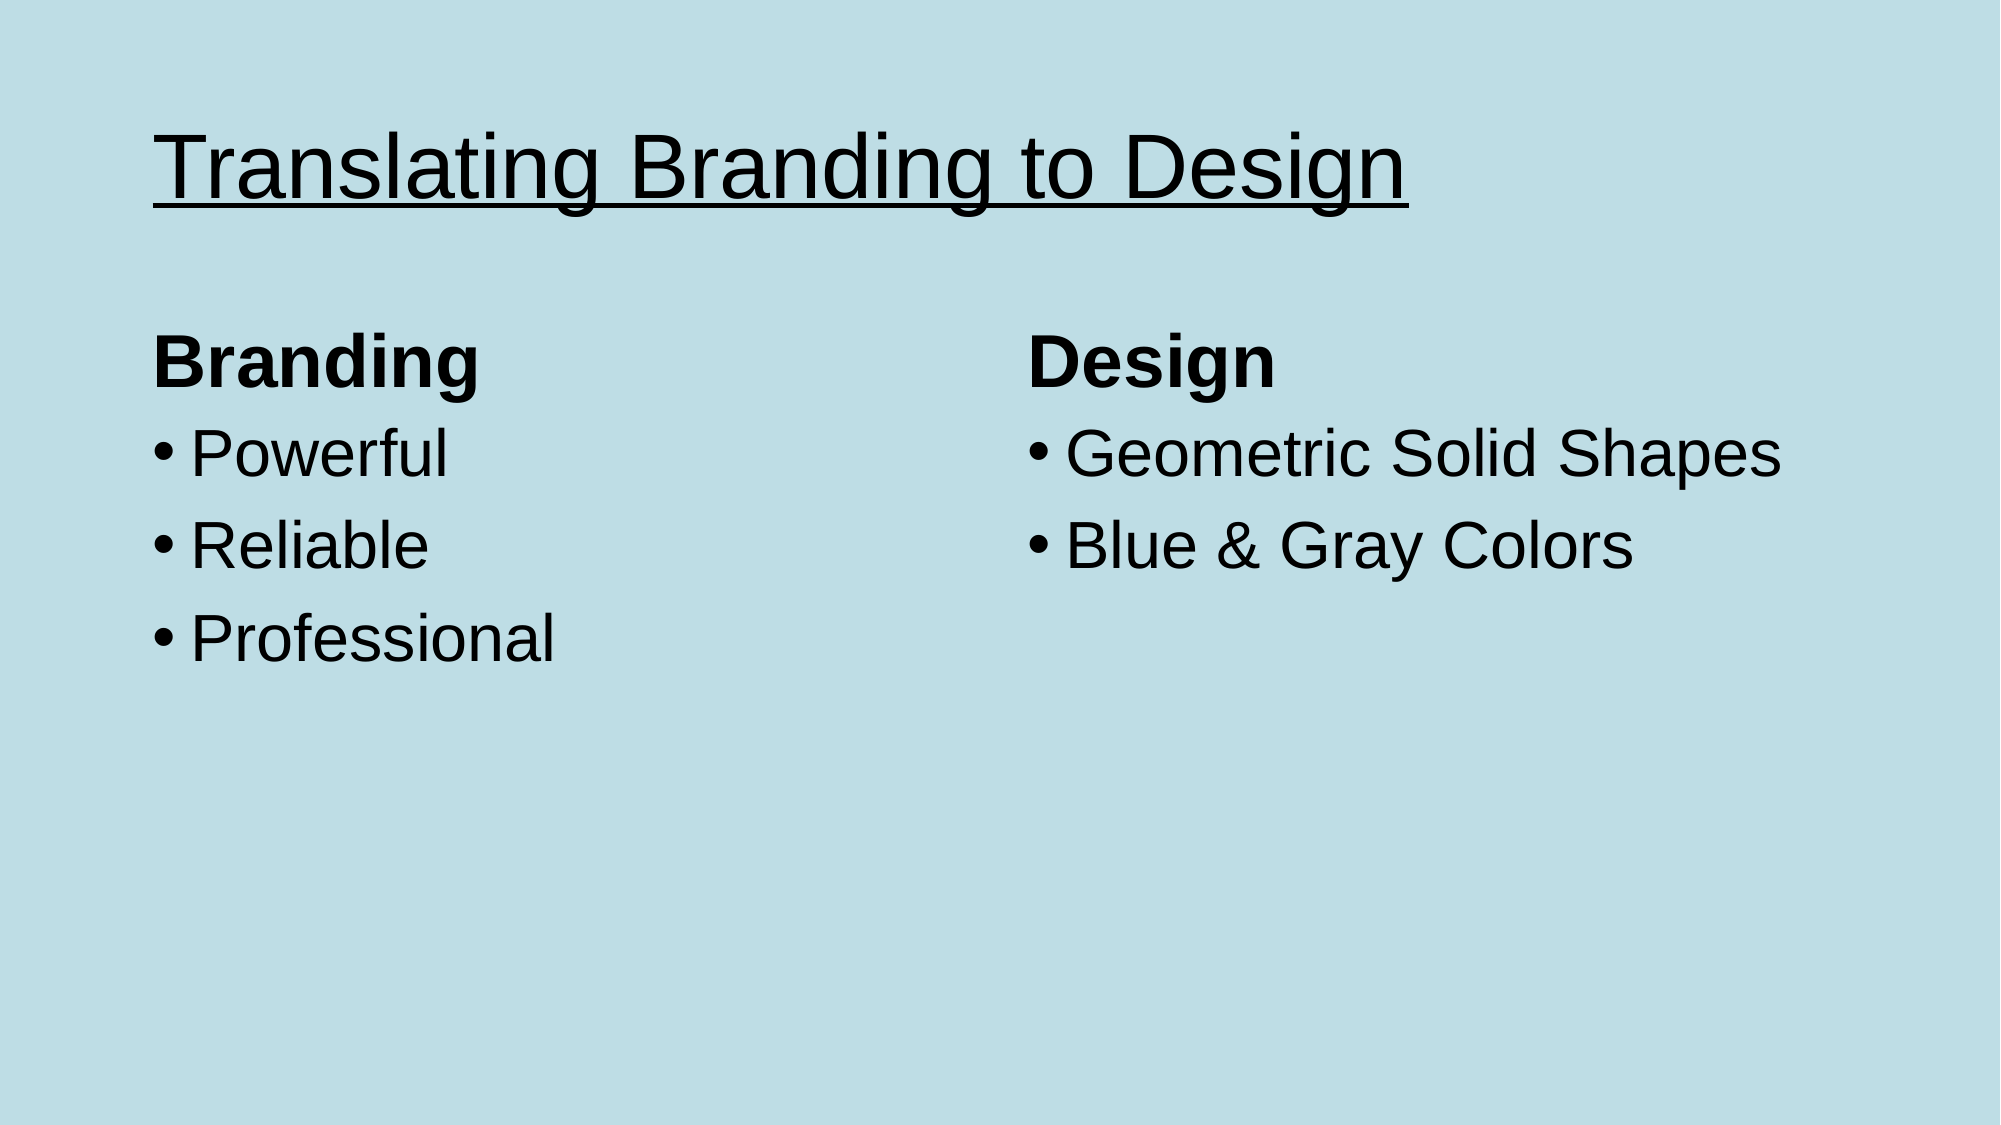

# Translating Branding to Design
Branding
Design
Powerful
Reliable
Professional
Geometric Solid Shapes
Blue & Gray Colors